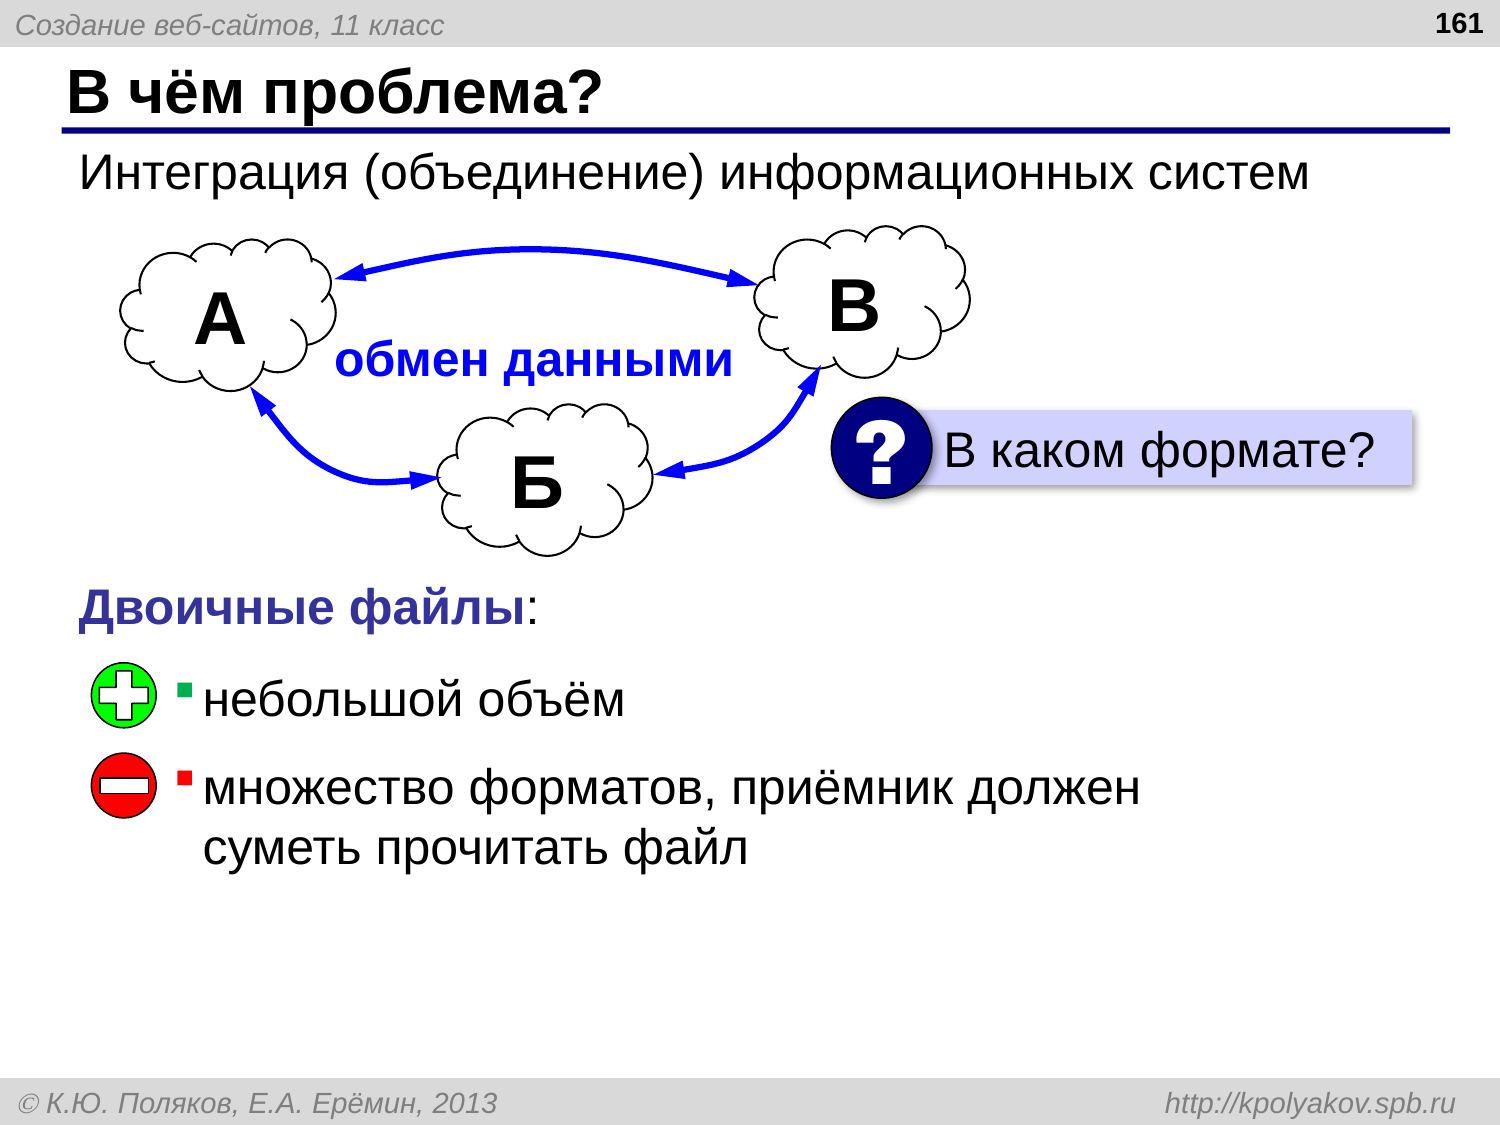

161
# В чём проблема?
Интеграция (объединение) информационных систем
В
А

обмен данными
?
  В каком формате?
Б

Двоичные файлы:
небольшой объём

множество форматов, приёмник должен суметь прочитать файл